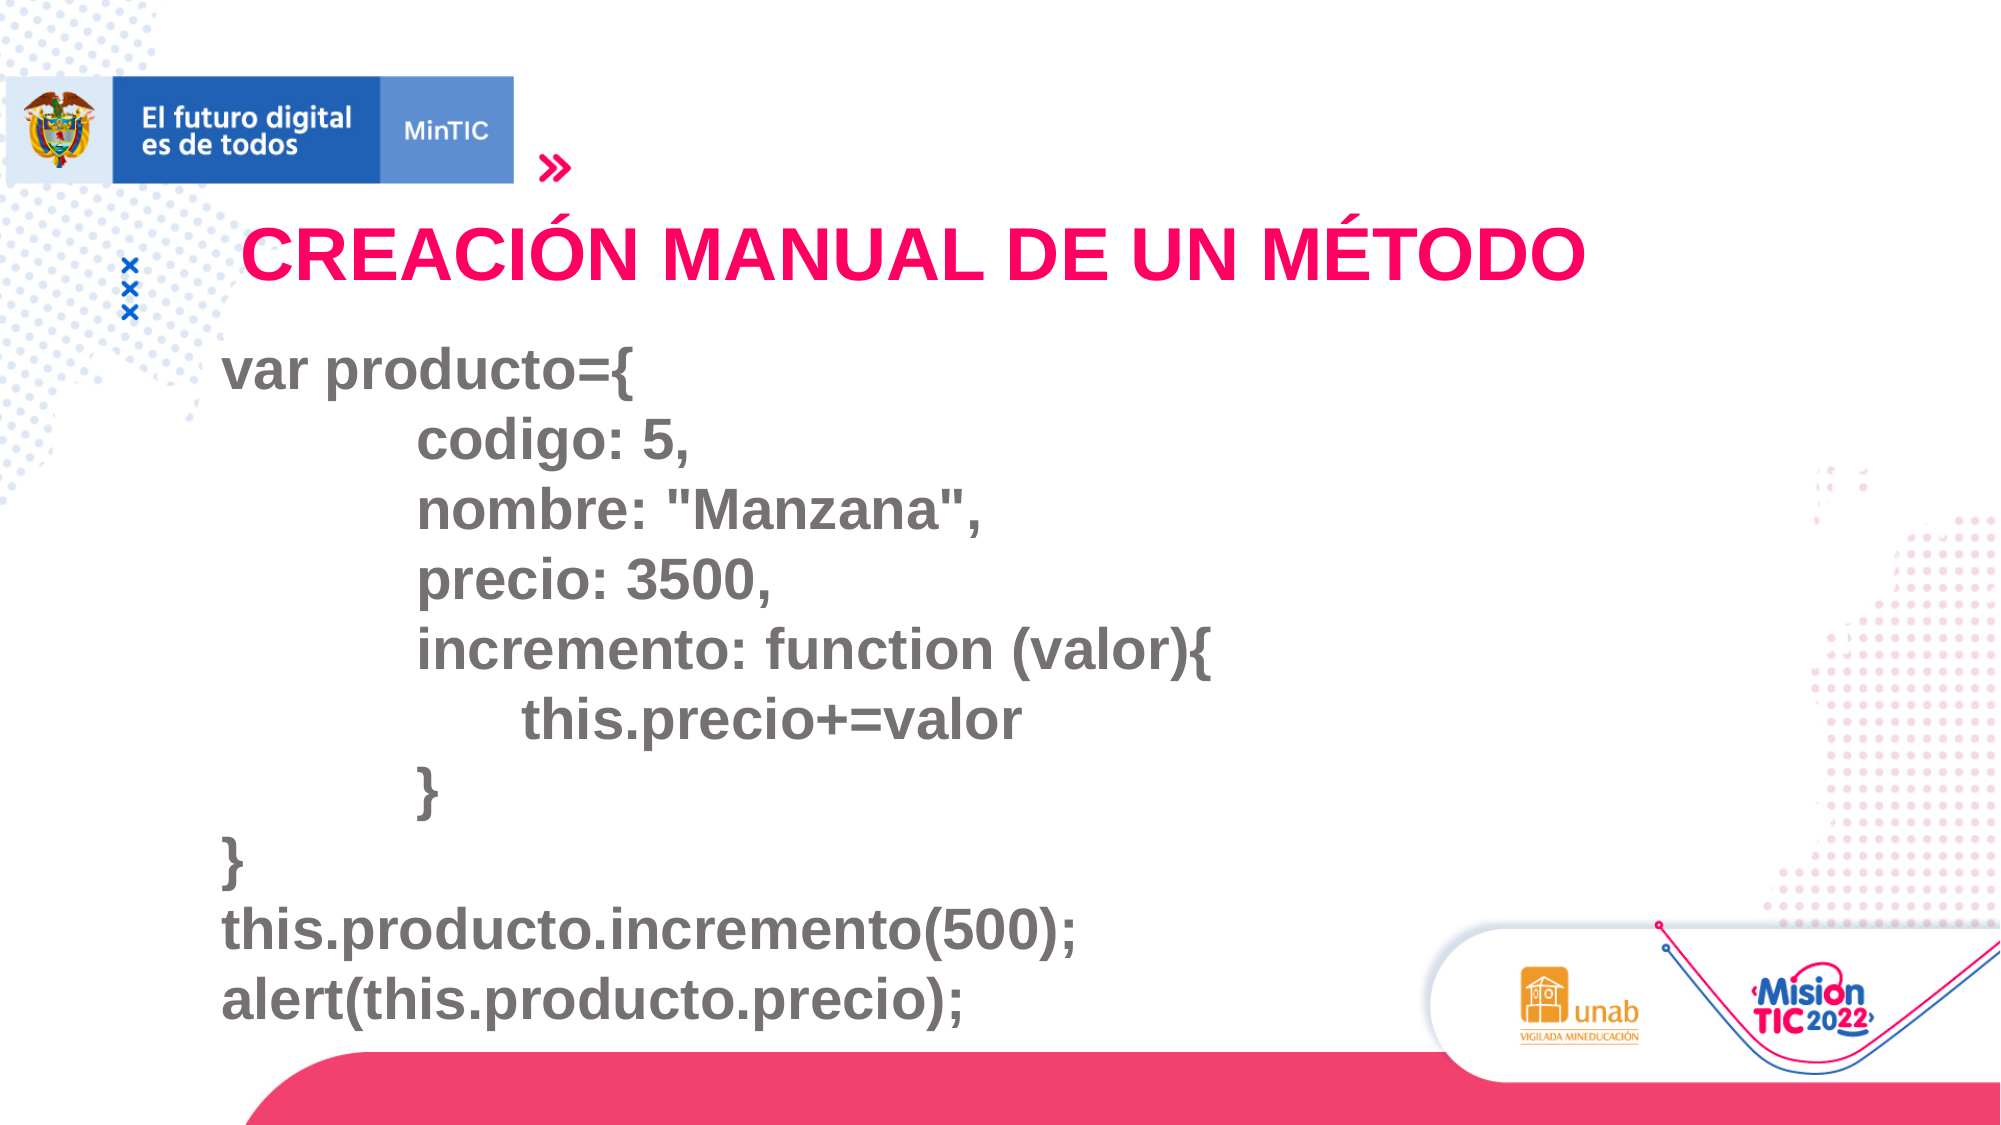

CREACIÓN MANUAL DE UN MÉTODO
var producto={
            codigo: 5,
            nombre: "Manzana",
            precio: 3500,
            incremento: function (valor){
            	this.precio+=valor
            }
}
this.producto.incremento(500);
alert(this.producto.precio);